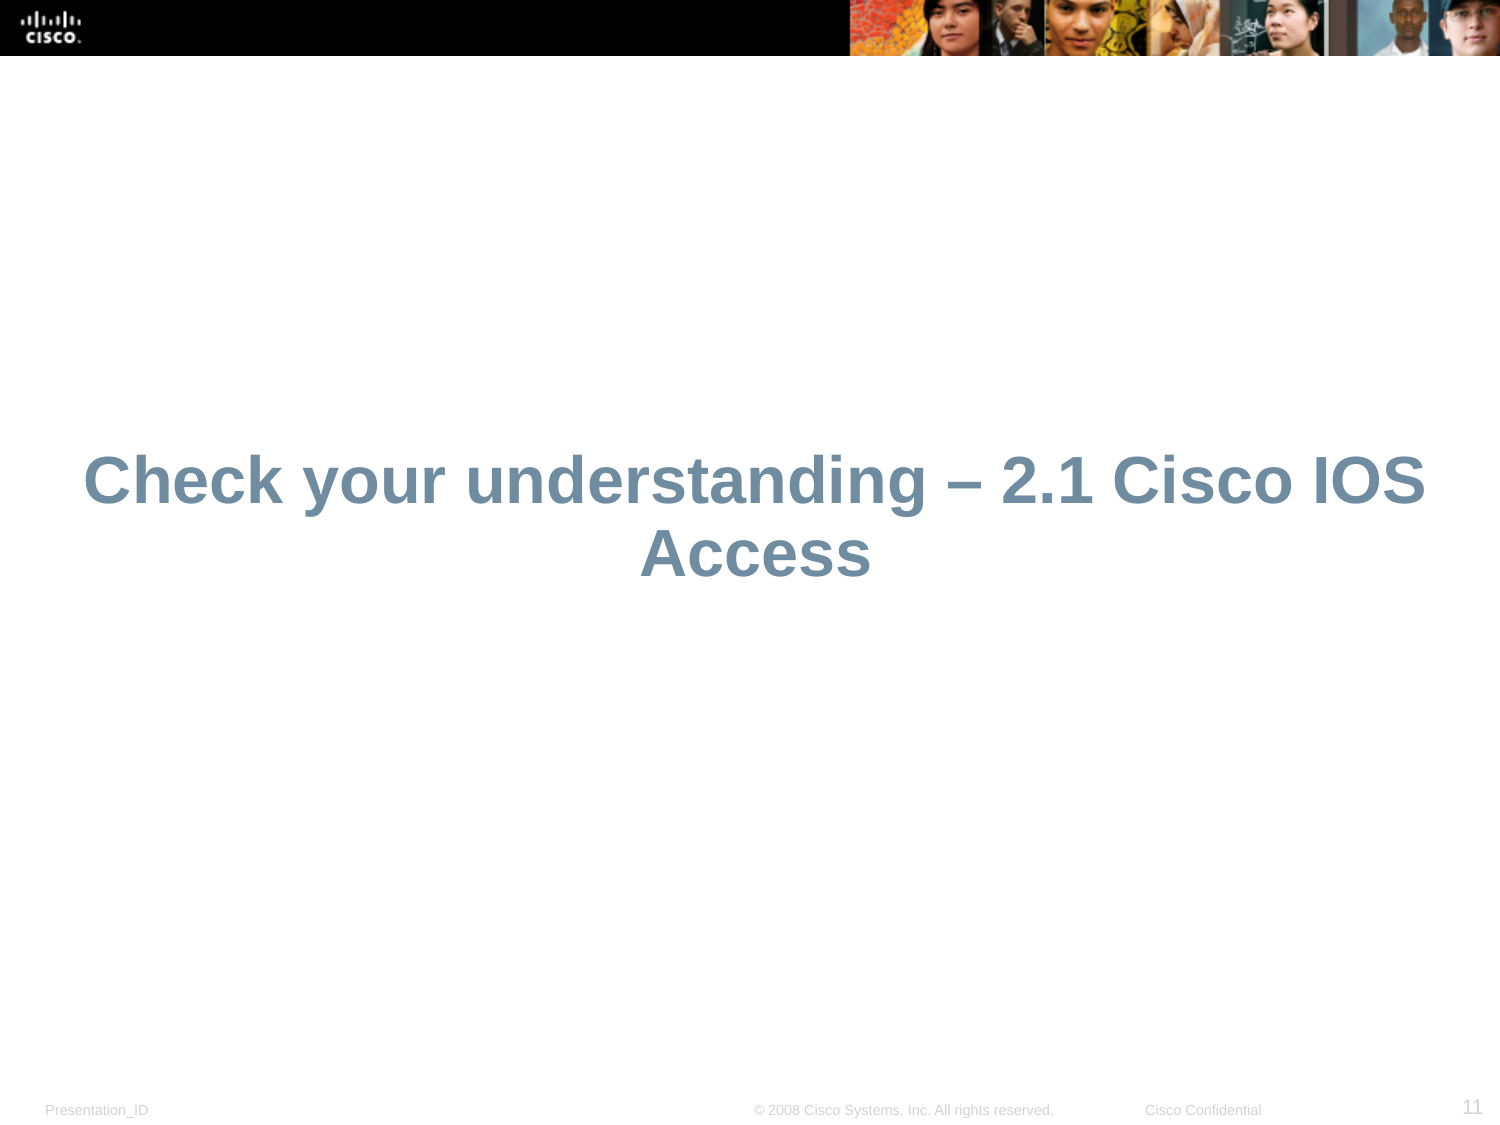

# Check your understanding – 2.1 Cisco IOS Access